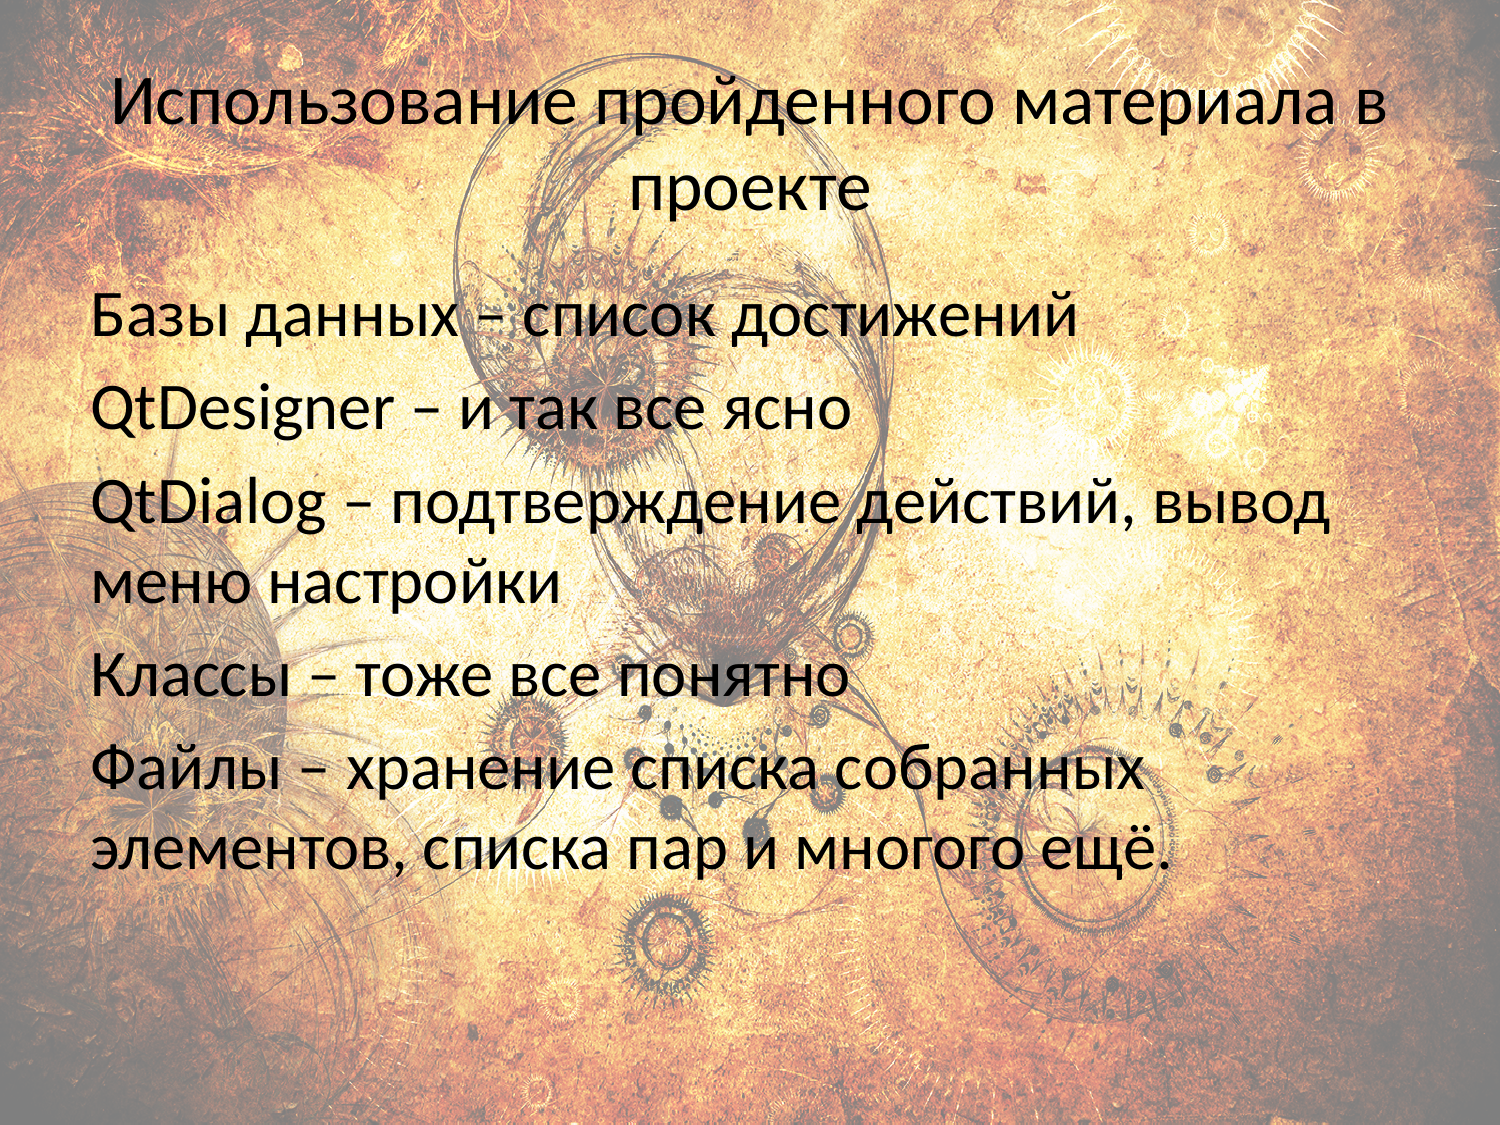

# Использование пройденного материала в проекте
Базы данных – список достижений
QtDesigner – и так все ясно
QtDialog – подтверждение действий, вывод меню настройки
Классы – тоже все понятно
Файлы – хранение списка собранных элементов, списка пар и многого ещё.